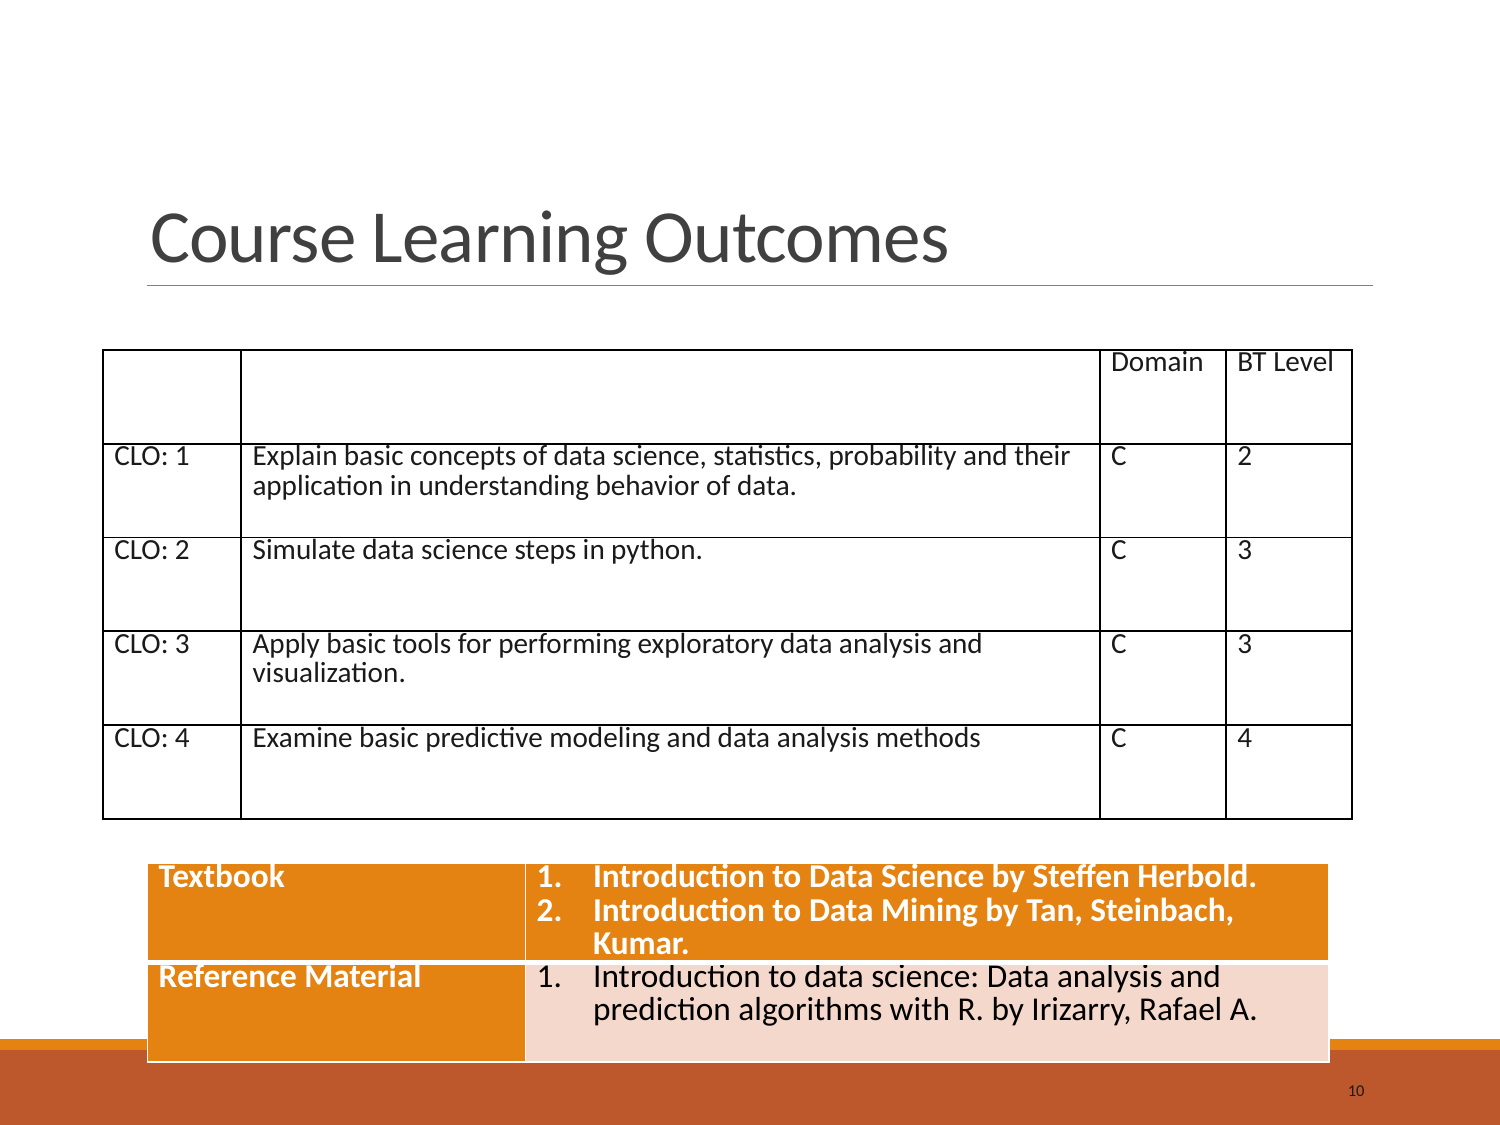

# Course Learning Outcomes
|  |  | Domain | BT Level |
| --- | --- | --- | --- |
| CLO: 1 | Explain basic concepts of data science, statistics, probability and their application in understanding behavior of data. | C | 2 |
| CLO: 2 | Simulate data science steps in python. | C | 3 |
| CLO: 3 | Apply basic tools for performing exploratory data analysis and visualization. | C | 3 |
| CLO: 4 | Examine basic predictive modeling and data analysis methods | C | 4 |
| Textbook | Introduction to Data Science by Steffen Herbold. Introduction to Data Mining by Tan, Steinbach, Kumar. |
| --- | --- |
| Reference Material | Introduction to data science: Data analysis and prediction algorithms with R. by Irizarry, Rafael A. |
10